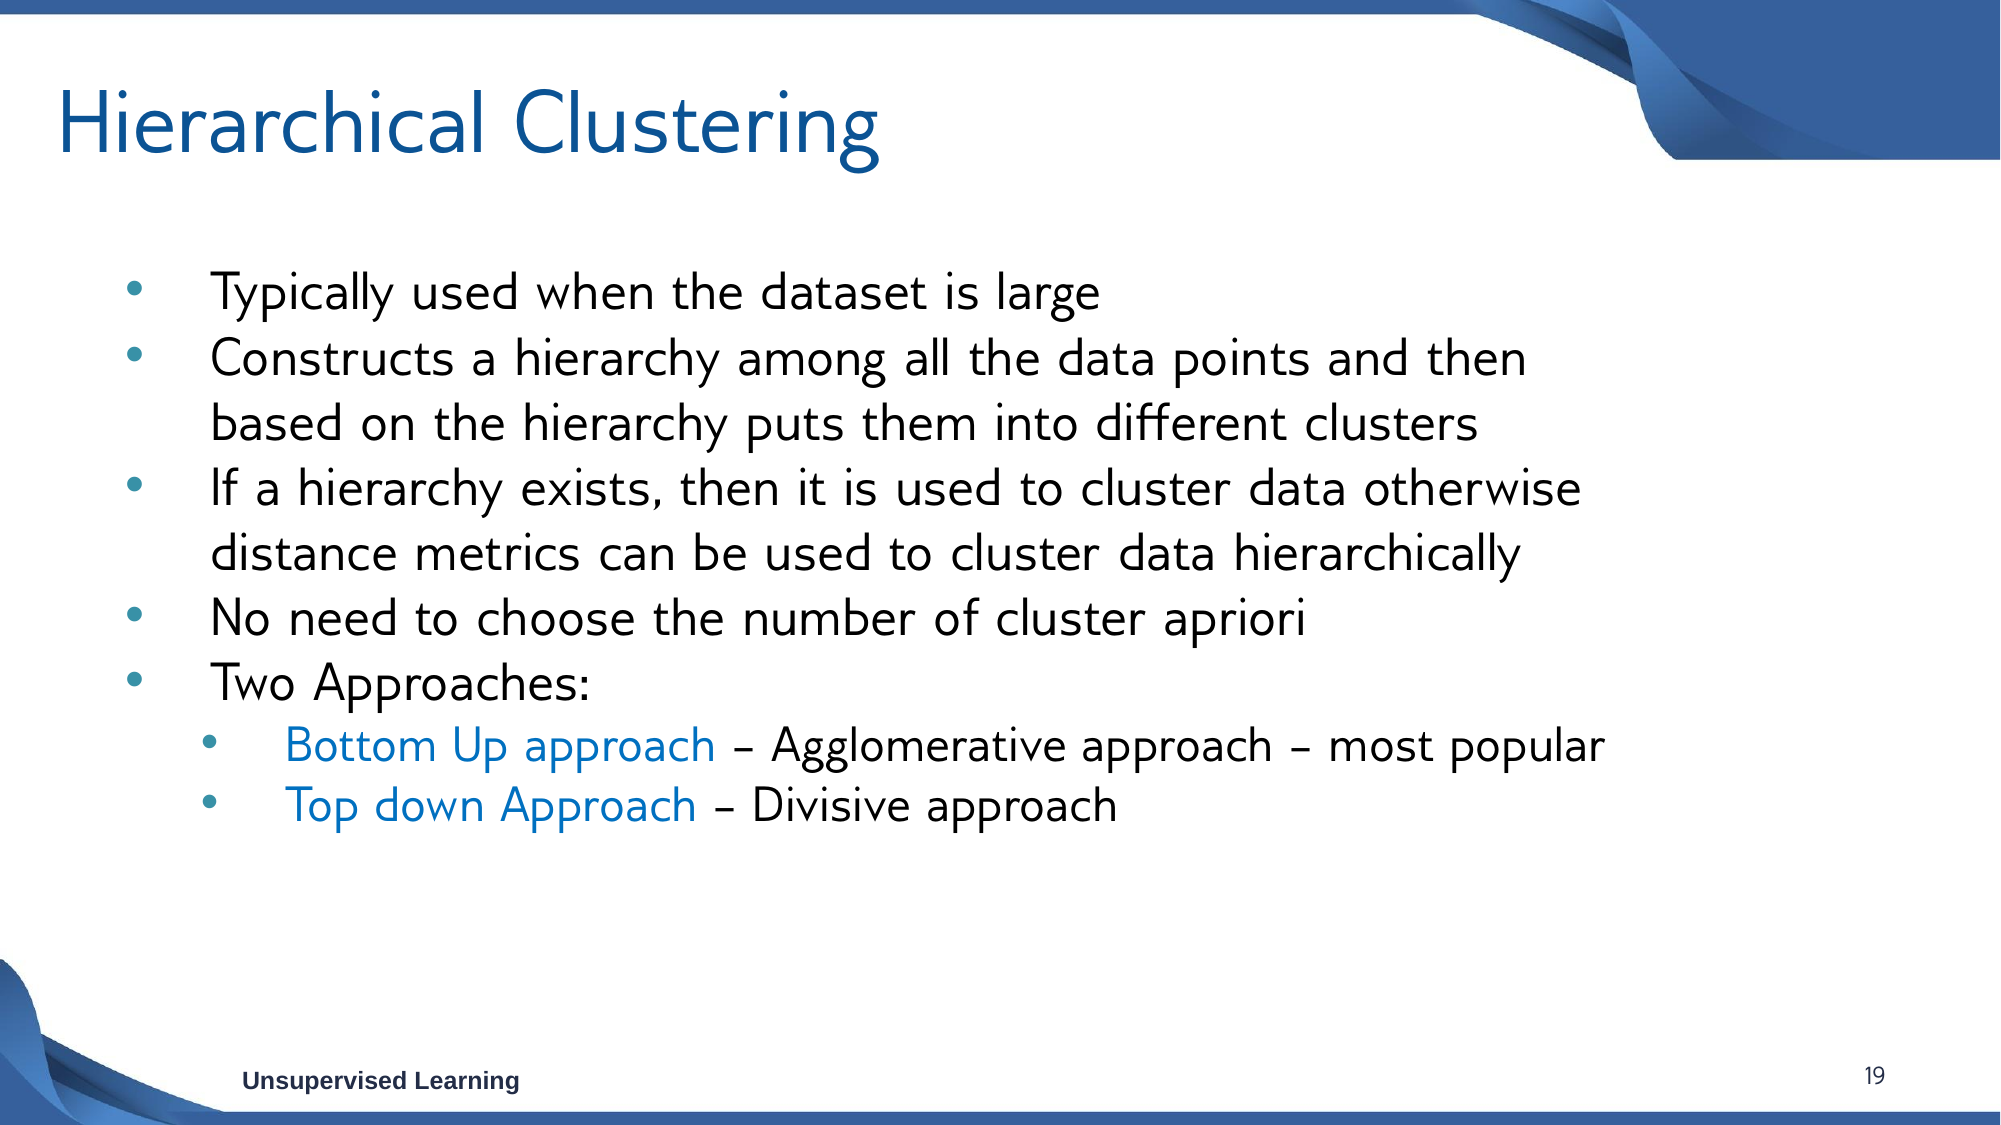

# Hierarchical Clustering
Typically used when the dataset is large
Constructs a hierarchy among all the data points and then based on the hierarchy puts them into different clusters
If a hierarchy exists, then it is used to cluster data otherwise distance metrics can be used to cluster data hierarchically
No need to choose the number of cluster apriori
Two Approaches:
Bottom Up approach – Agglomerative approach – most popular
Top down Approach – Divisive approach